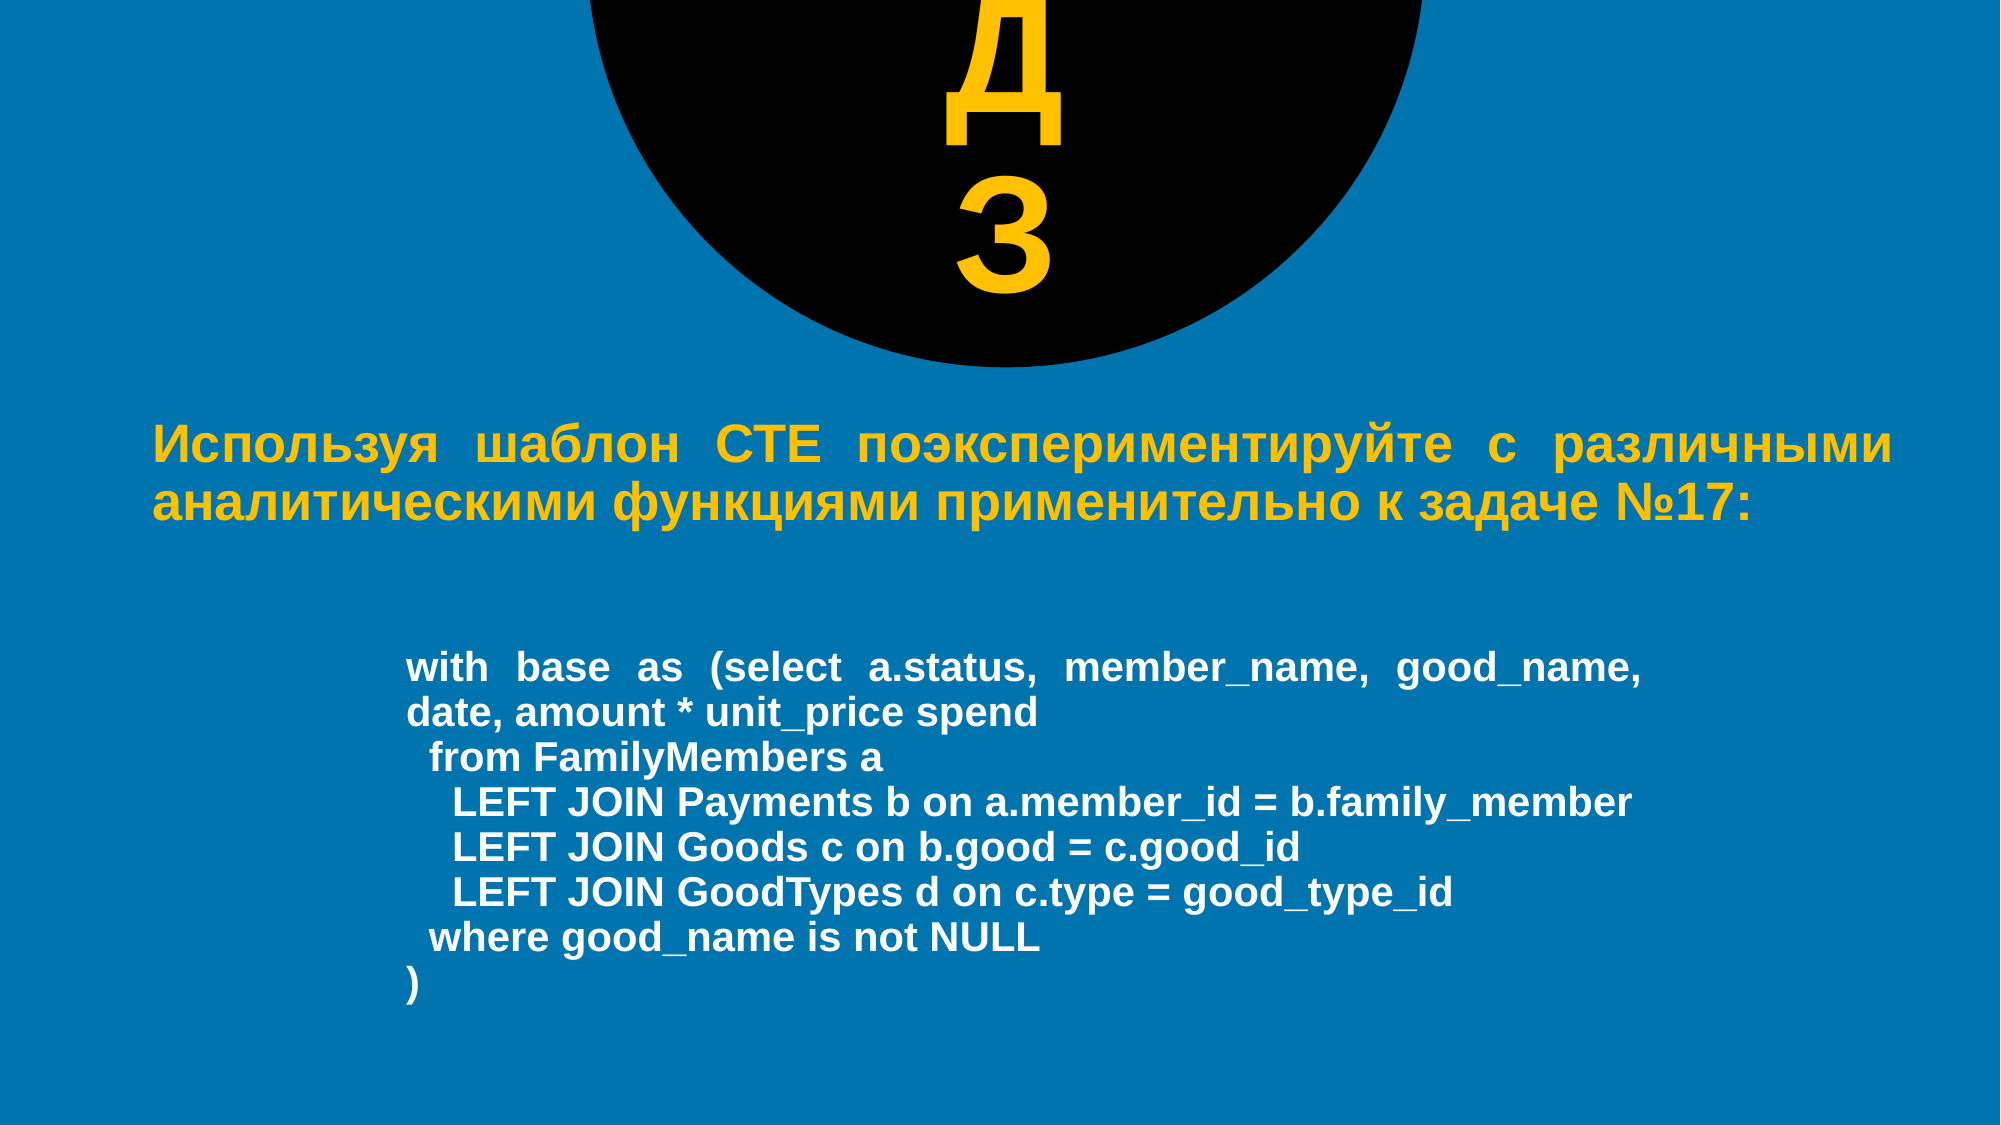

ДЗ
Используя шаблон СТЕ поэкспериментируйте с различными аналитическими функциями применительно к задаче №17:
with base as (select a.status, member_name, good_name, date, amount * unit_price spend
  from FamilyMembers a
    LEFT JOIN Payments b on a.member_id = b.family_member
    LEFT JOIN Goods c on b.good = c.good_id
    LEFT JOIN GoodTypes d on c.type = good_type_id
  where good_name is not NULL
)